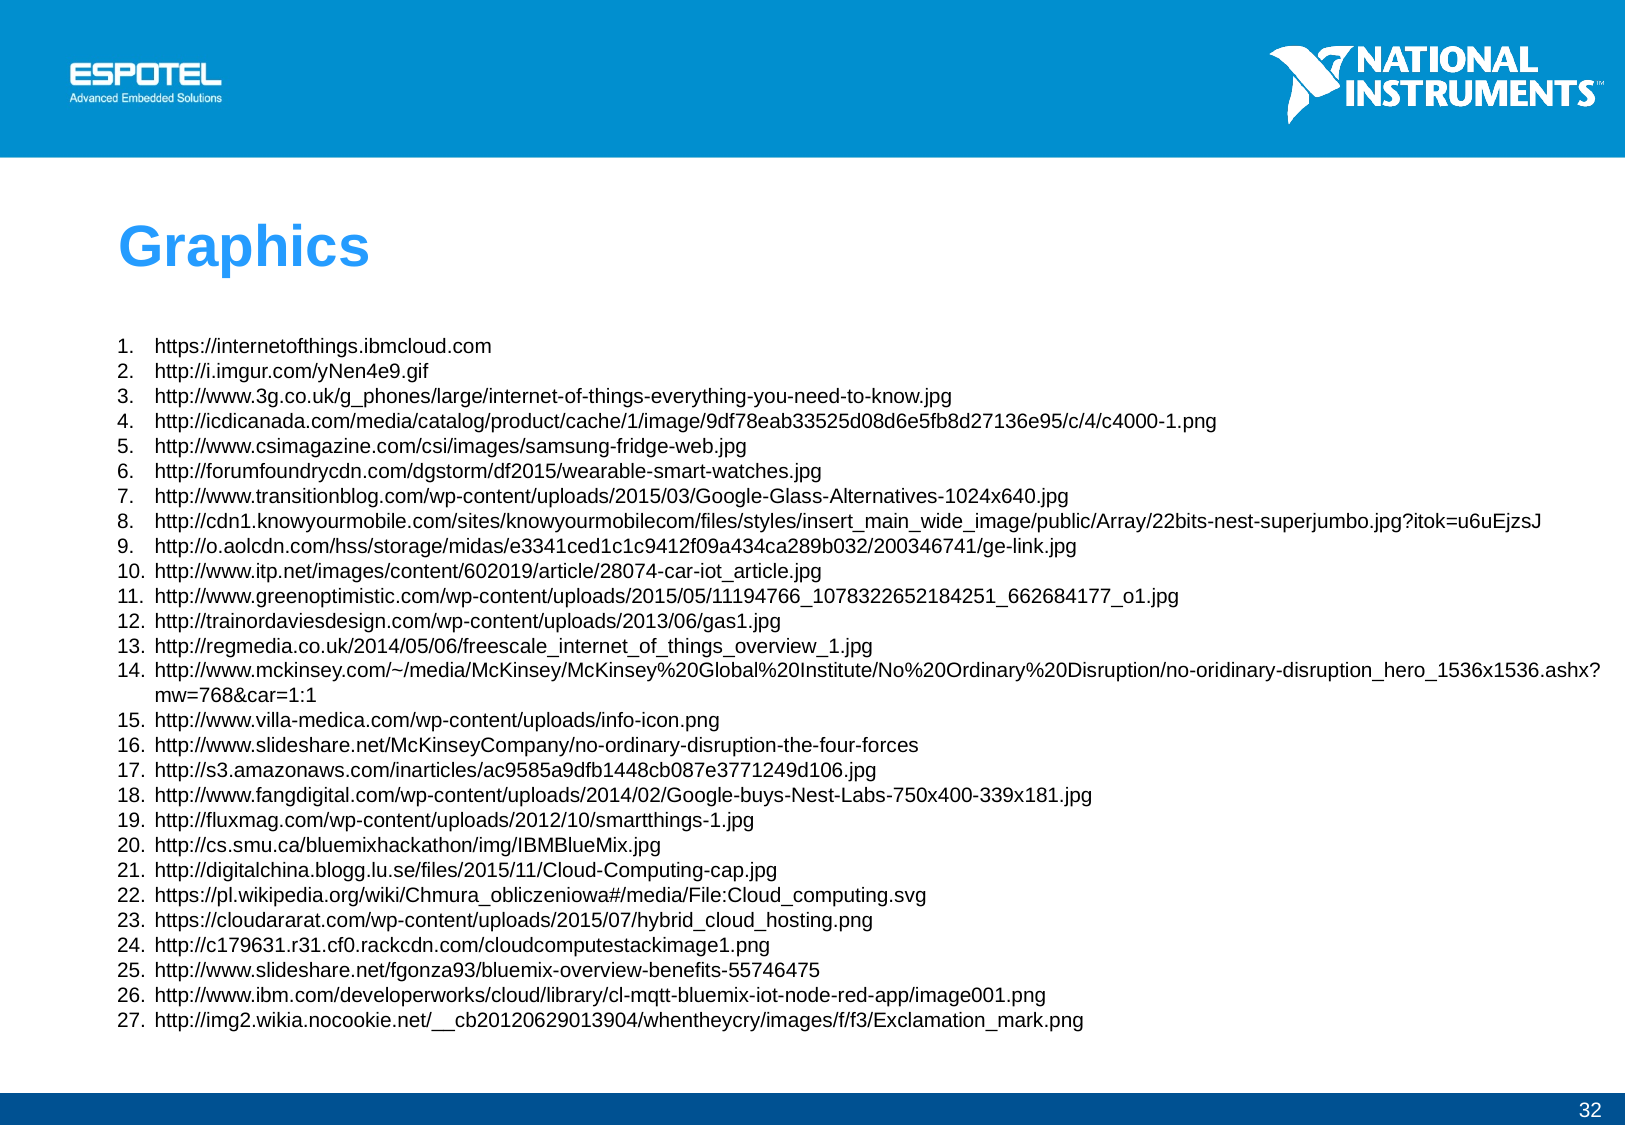

Graphics
https://internetofthings.ibmcloud.com
http://i.imgur.com/yNen4e9.gif
http://www.3g.co.uk/g_phones/large/internet-of-things-everything-you-need-to-know.jpg
http://icdicanada.com/media/catalog/product/cache/1/image/9df78eab33525d08d6e5fb8d27136e95/c/4/c4000-1.png
http://www.csimagazine.com/csi/images/samsung-fridge-web.jpg
http://forumfoundrycdn.com/dgstorm/df2015/wearable-smart-watches.jpg
http://www.transitionblog.com/wp-content/uploads/2015/03/Google-Glass-Alternatives-1024x640.jpg
http://cdn1.knowyourmobile.com/sites/knowyourmobilecom/files/styles/insert_main_wide_image/public/Array/22bits-nest-superjumbo.jpg?itok=u6uEjzsJ
http://o.aolcdn.com/hss/storage/midas/e3341ced1c1c9412f09a434ca289b032/200346741/ge-link.jpg
http://www.itp.net/images/content/602019/article/28074-car-iot_article.jpg
http://www.greenoptimistic.com/wp-content/uploads/2015/05/11194766_1078322652184251_662684177_o1.jpg
http://trainordaviesdesign.com/wp-content/uploads/2013/06/gas1.jpg
http://regmedia.co.uk/2014/05/06/freescale_internet_of_things_overview_1.jpg
http://www.mckinsey.com/~/media/McKinsey/McKinsey%20Global%20Institute/No%20Ordinary%20Disruption/no-oridinary-disruption_hero_1536x1536.ashx?mw=768&car=1:1
http://www.villa-medica.com/wp-content/uploads/info-icon.png
http://www.slideshare.net/McKinseyCompany/no-ordinary-disruption-the-four-forces
http://s3.amazonaws.com/inarticles/ac9585a9dfb1448cb087e3771249d106.jpg
http://www.fangdigital.com/wp-content/uploads/2014/02/Google-buys-Nest-Labs-750x400-339x181.jpg
http://fluxmag.com/wp-content/uploads/2012/10/smartthings-1.jpg
http://cs.smu.ca/bluemixhackathon/img/IBMBlueMix.jpg
http://digitalchina.blogg.lu.se/files/2015/11/Cloud-Computing-cap.jpg
https://pl.wikipedia.org/wiki/Chmura_obliczeniowa#/media/File:Cloud_computing.svg
https://cloudararat.com/wp-content/uploads/2015/07/hybrid_cloud_hosting.png
http://c179631.r31.cf0.rackcdn.com/cloudcomputestackimage1.png
http://www.slideshare.net/fgonza93/bluemix-overview-benefits-55746475
http://www.ibm.com/developerworks/cloud/library/cl-mqtt-bluemix-iot-node-red-app/image001.png
http://img2.wikia.nocookie.net/__cb20120629013904/whentheycry/images/f/f3/Exclamation_mark.png
32